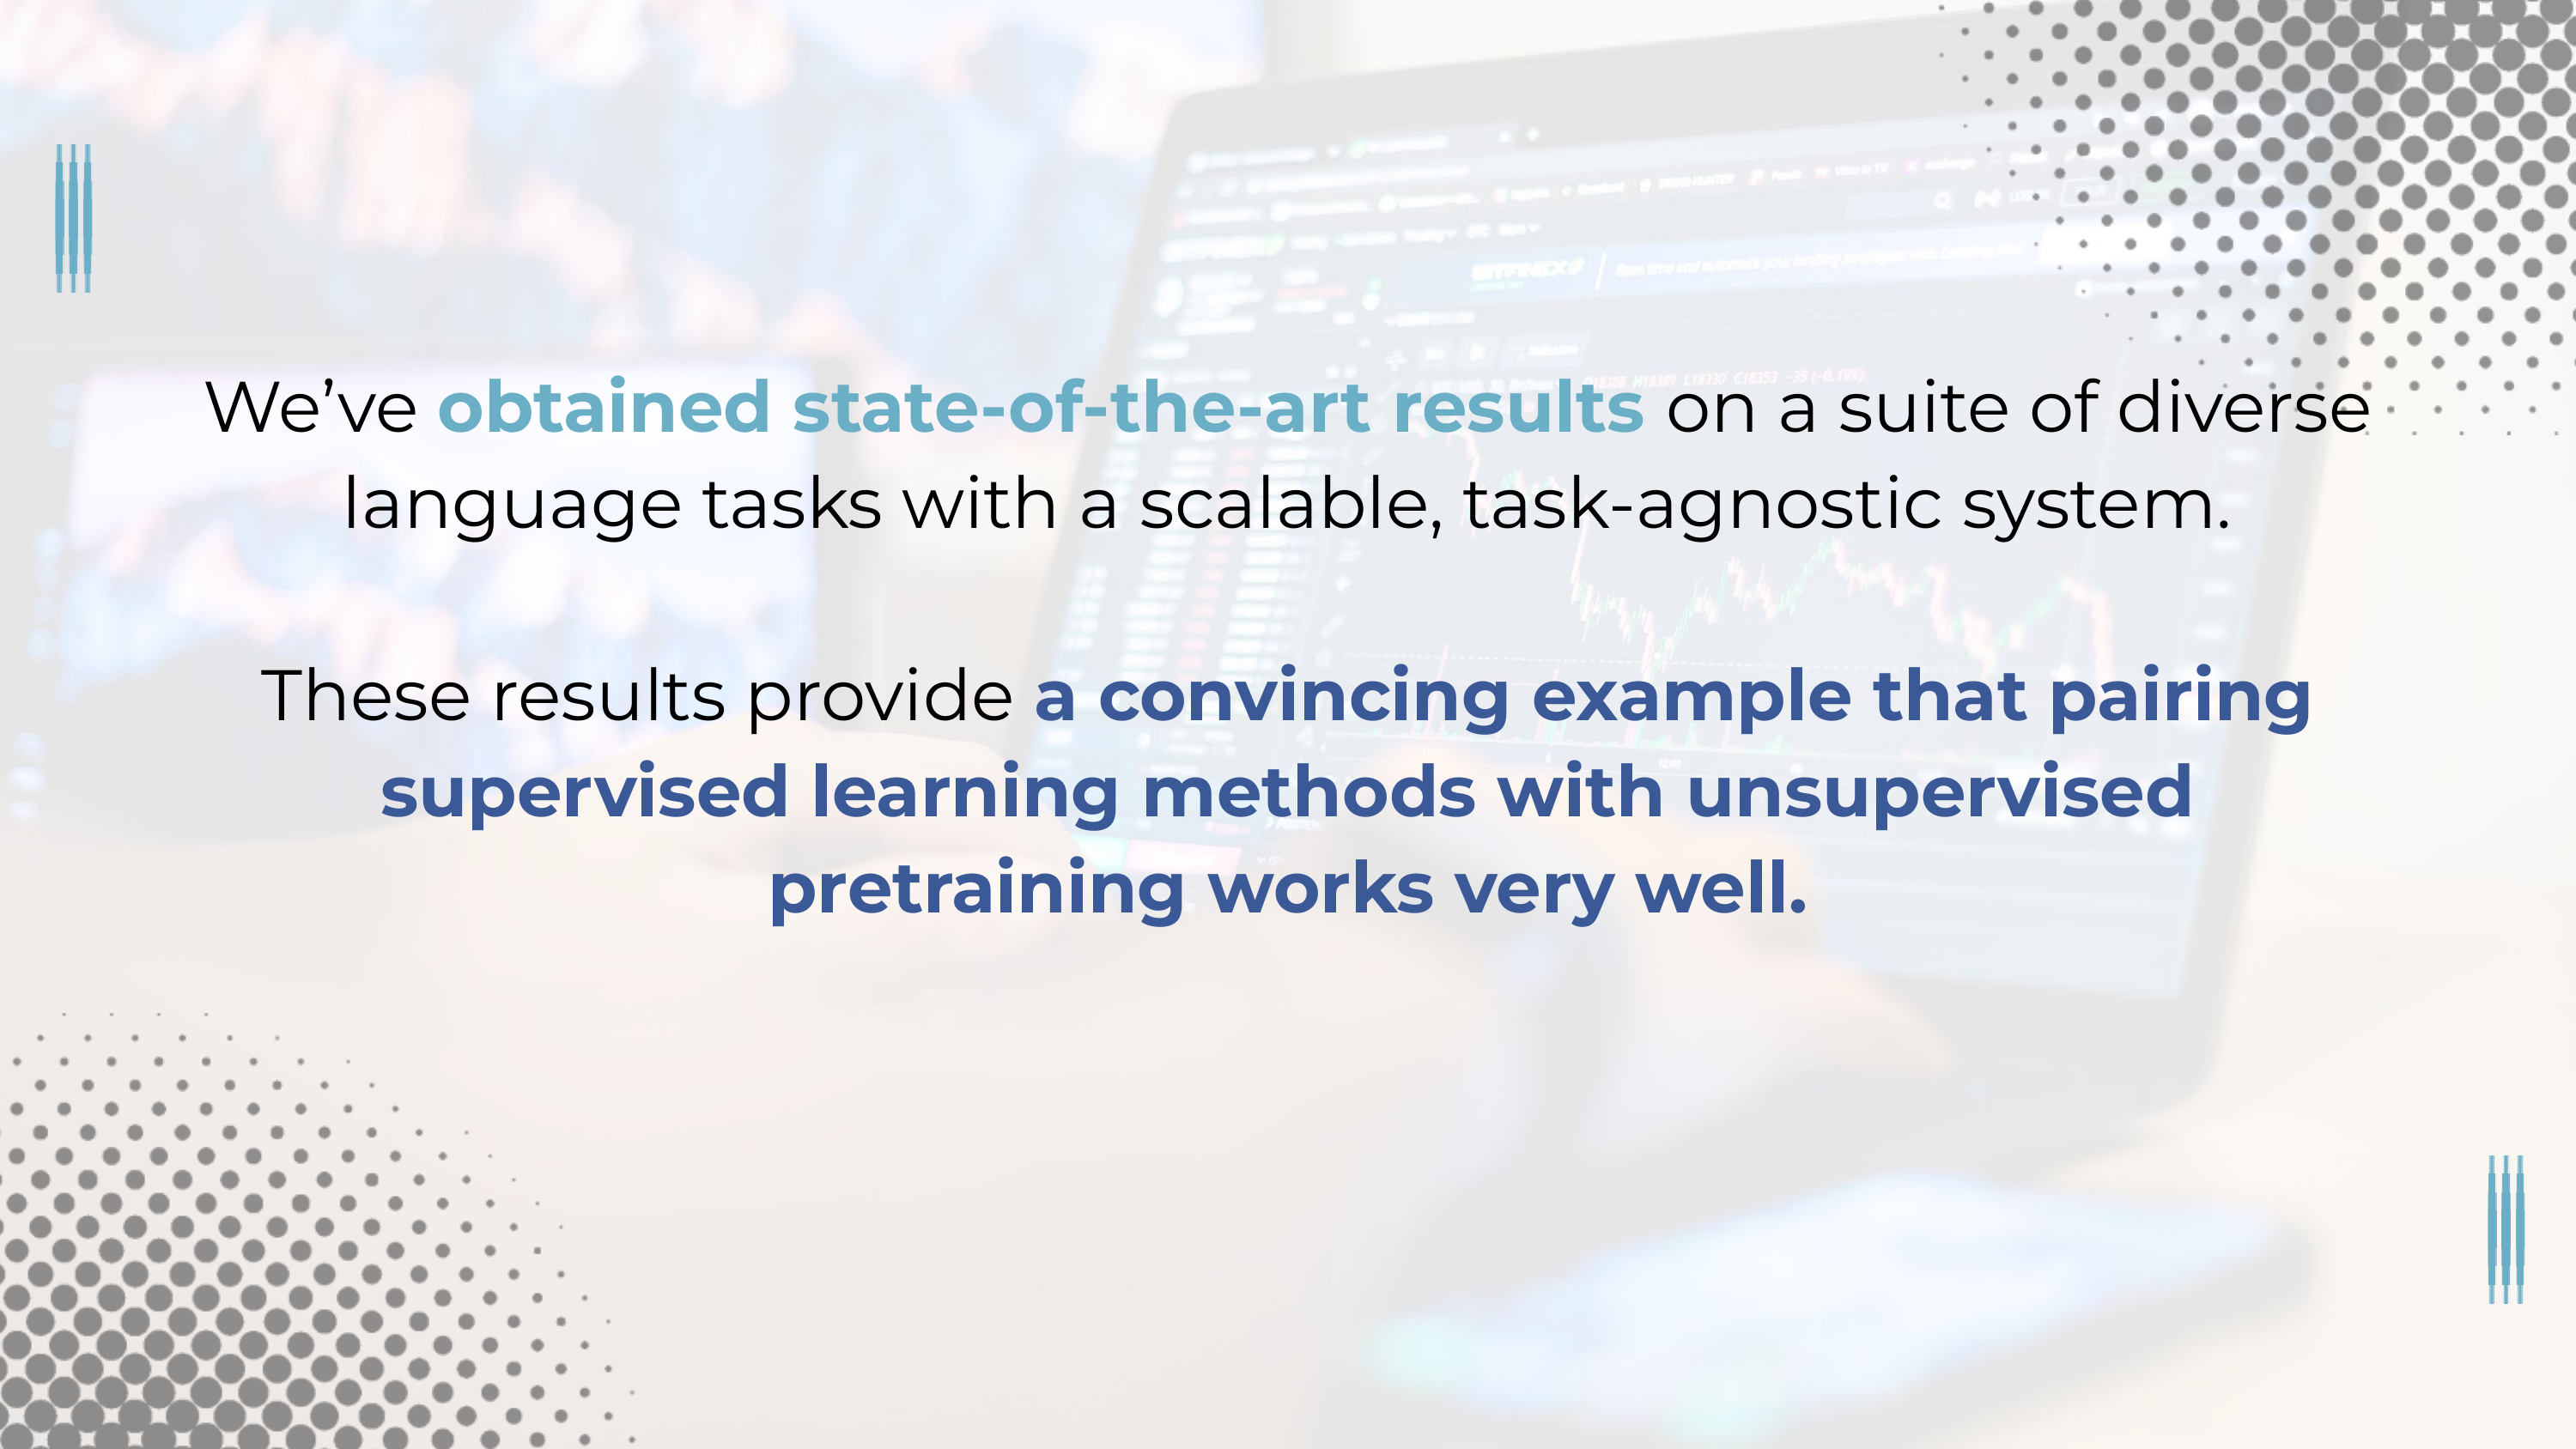

We’ve obtained state-of-the-art results on a suite of diverse language tasks with a scalable, task-agnostic system.

These results provide a convincing example that pairing supervised learning methods with unsupervised pretraining works very well.